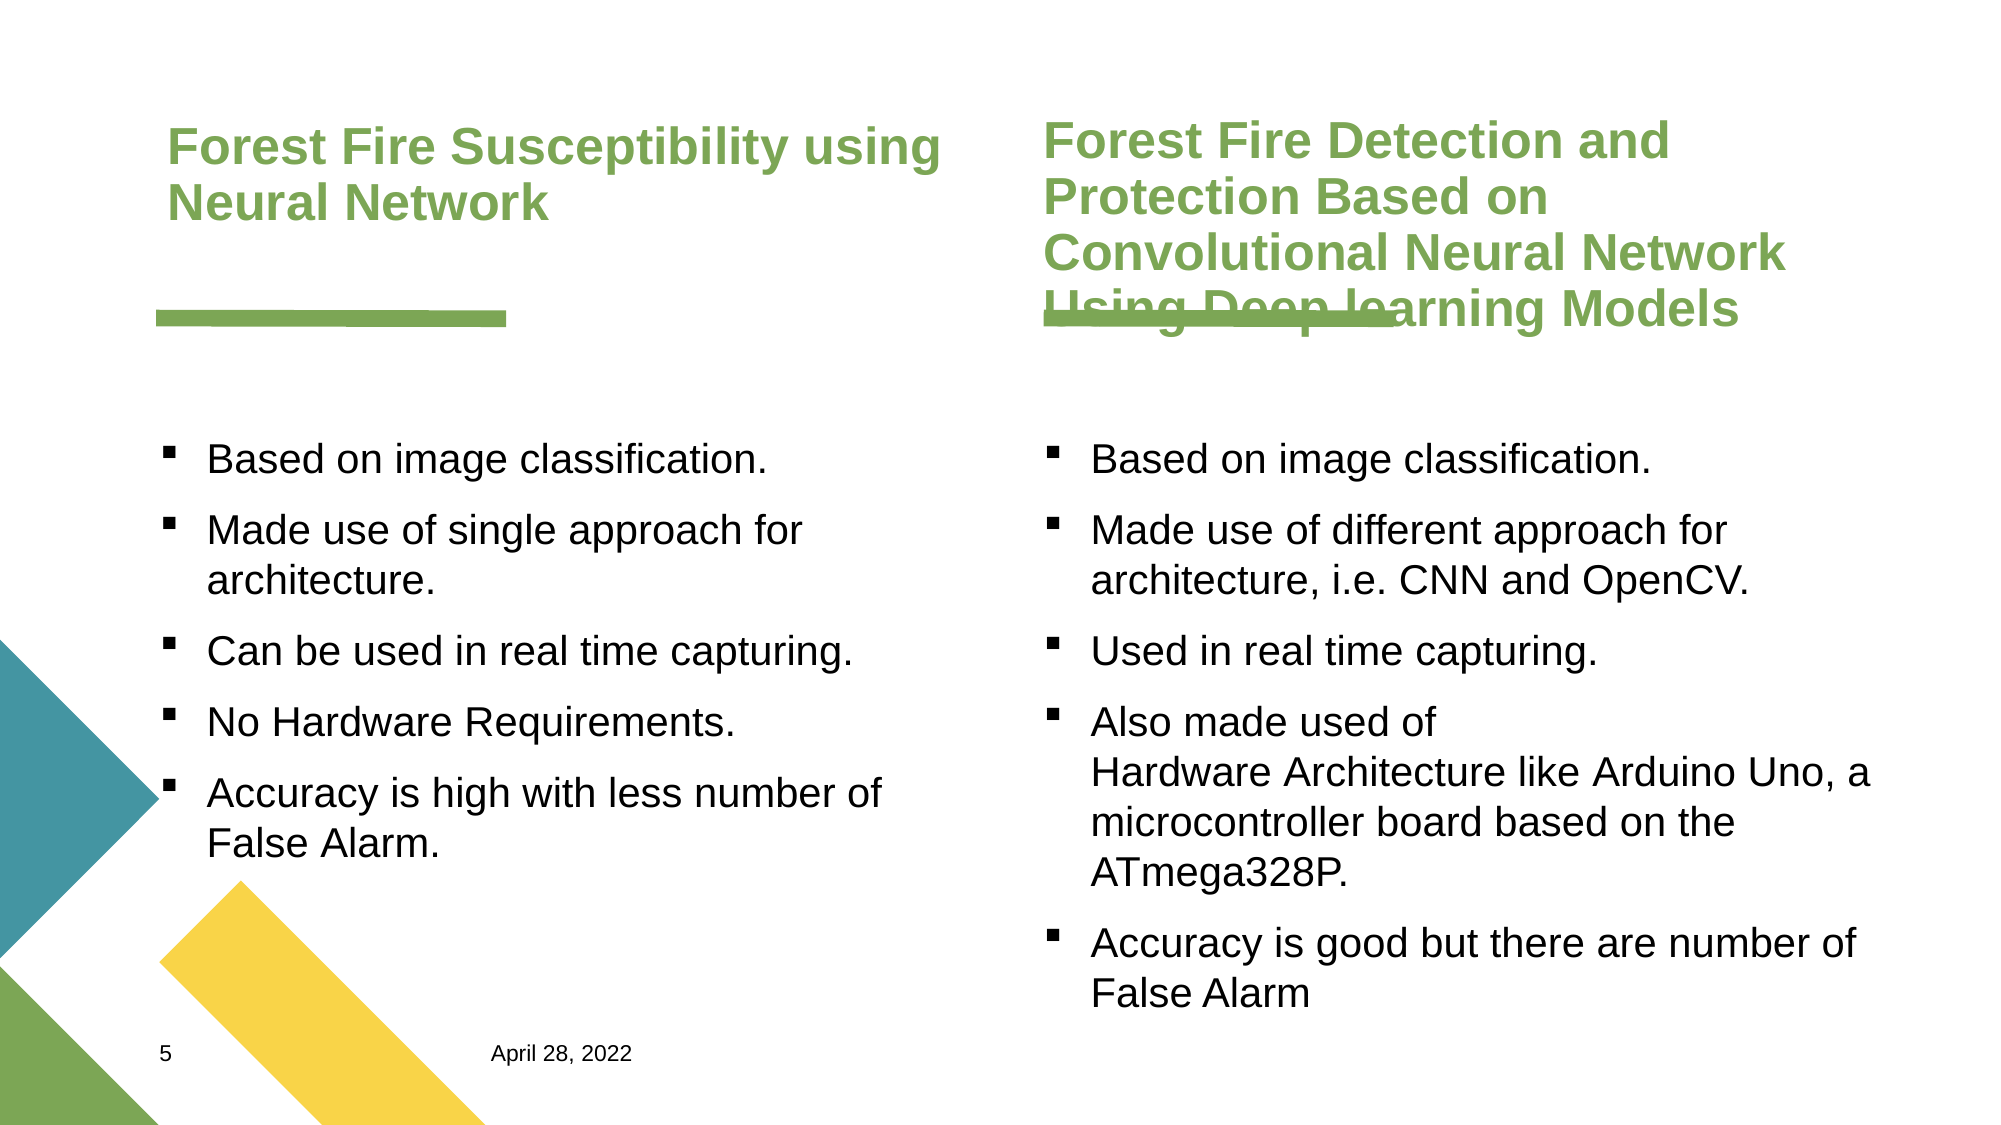

Forest Fire Detection and Protection Based on Convolutional Neural Network Using Deep learning Models
Forest Fire Susceptibility using Neural Network
Based on image classification.
Made use of single approach for architecture.
Can be used in real time capturing.
No Hardware Requirements.
Accuracy is high with less number of False Alarm.

Based on image classification.
Made use of different approach for architecture, i.e. CNN and OpenCV.
Used in real time capturing.
Also made used of Hardware Architecture like Arduino Uno, a microcontroller board based on the ATmega328P.
Accuracy is good but there are number of False Alarm
5
April 28, 2022